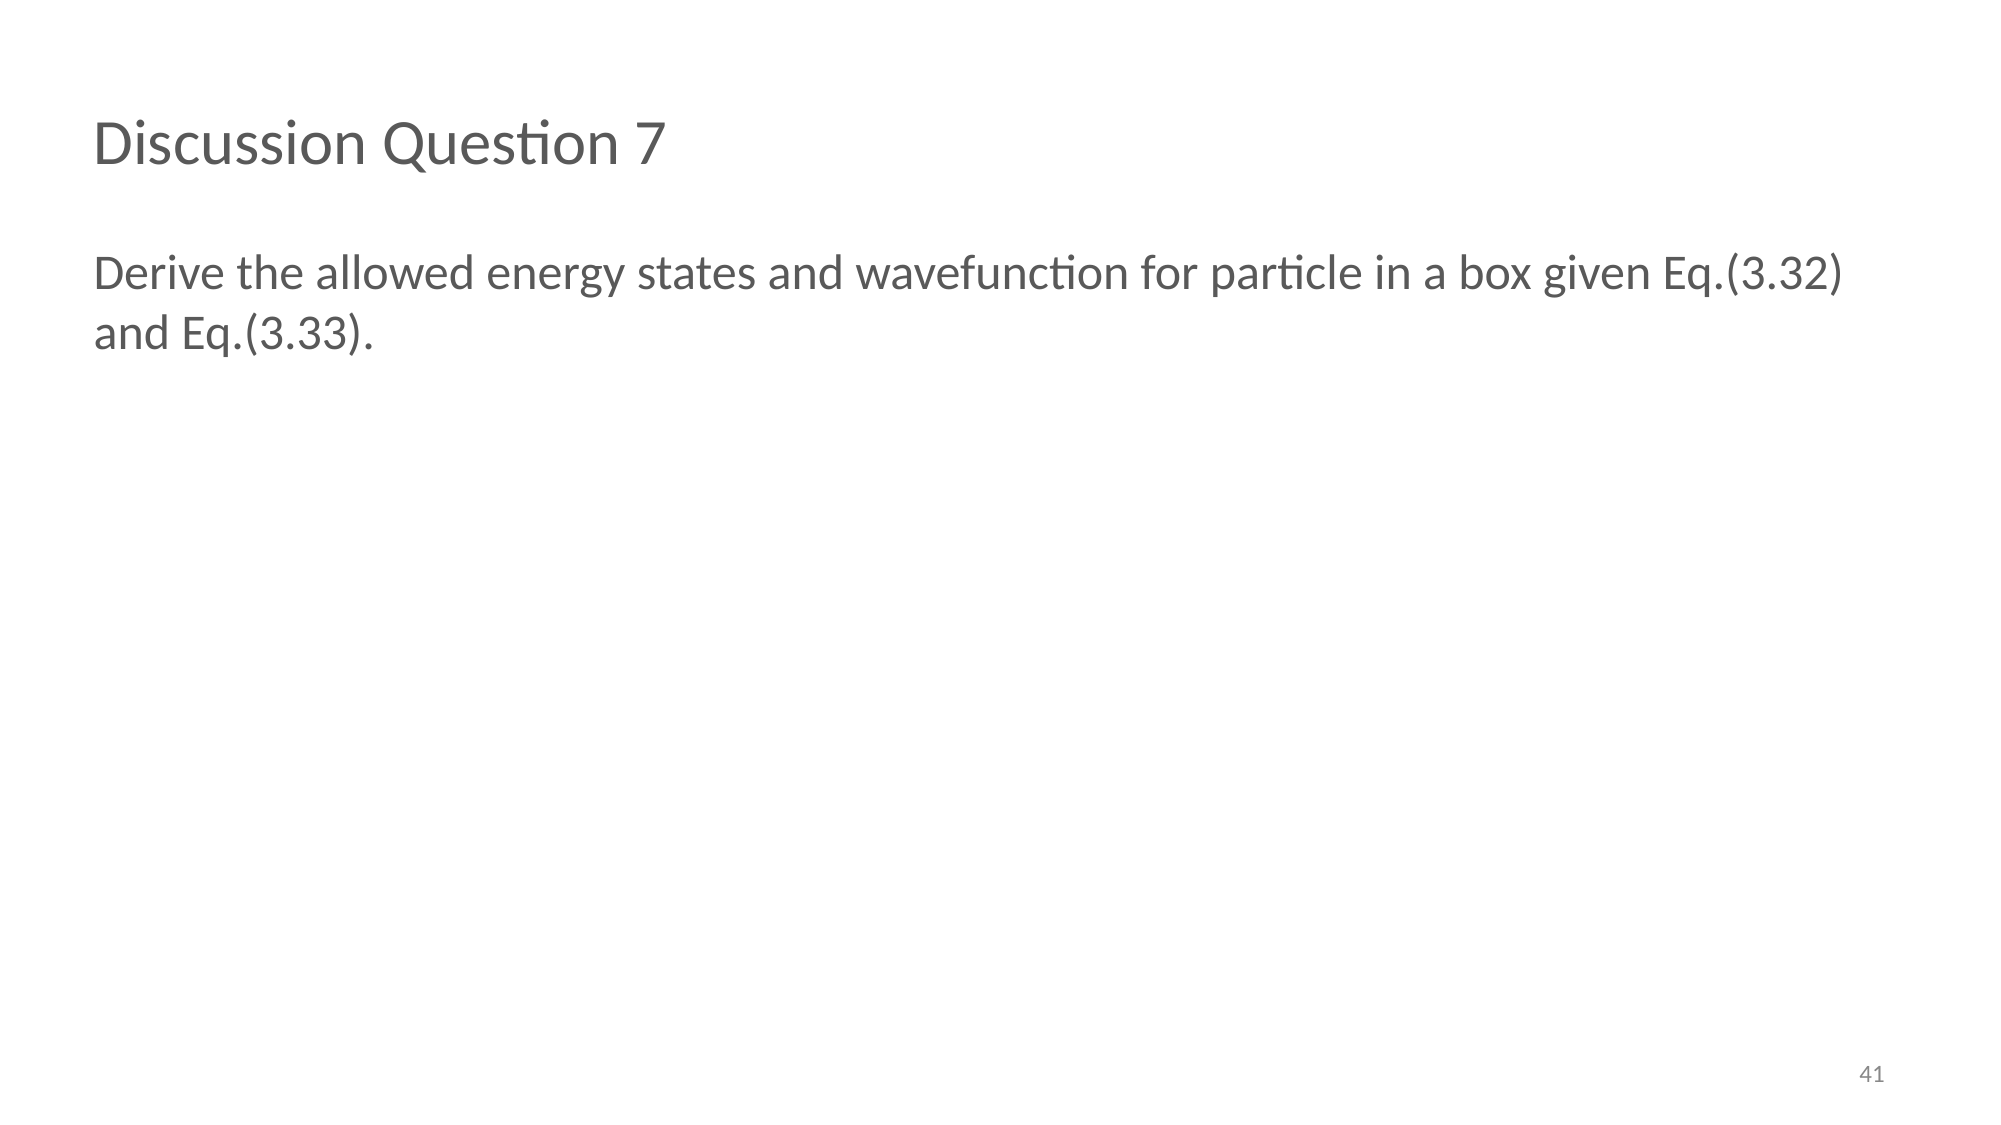

Discussion Question 7
Derive the allowed energy states and wavefunction for particle in a box given Eq.(3.32) and Eq.(3.33).
41